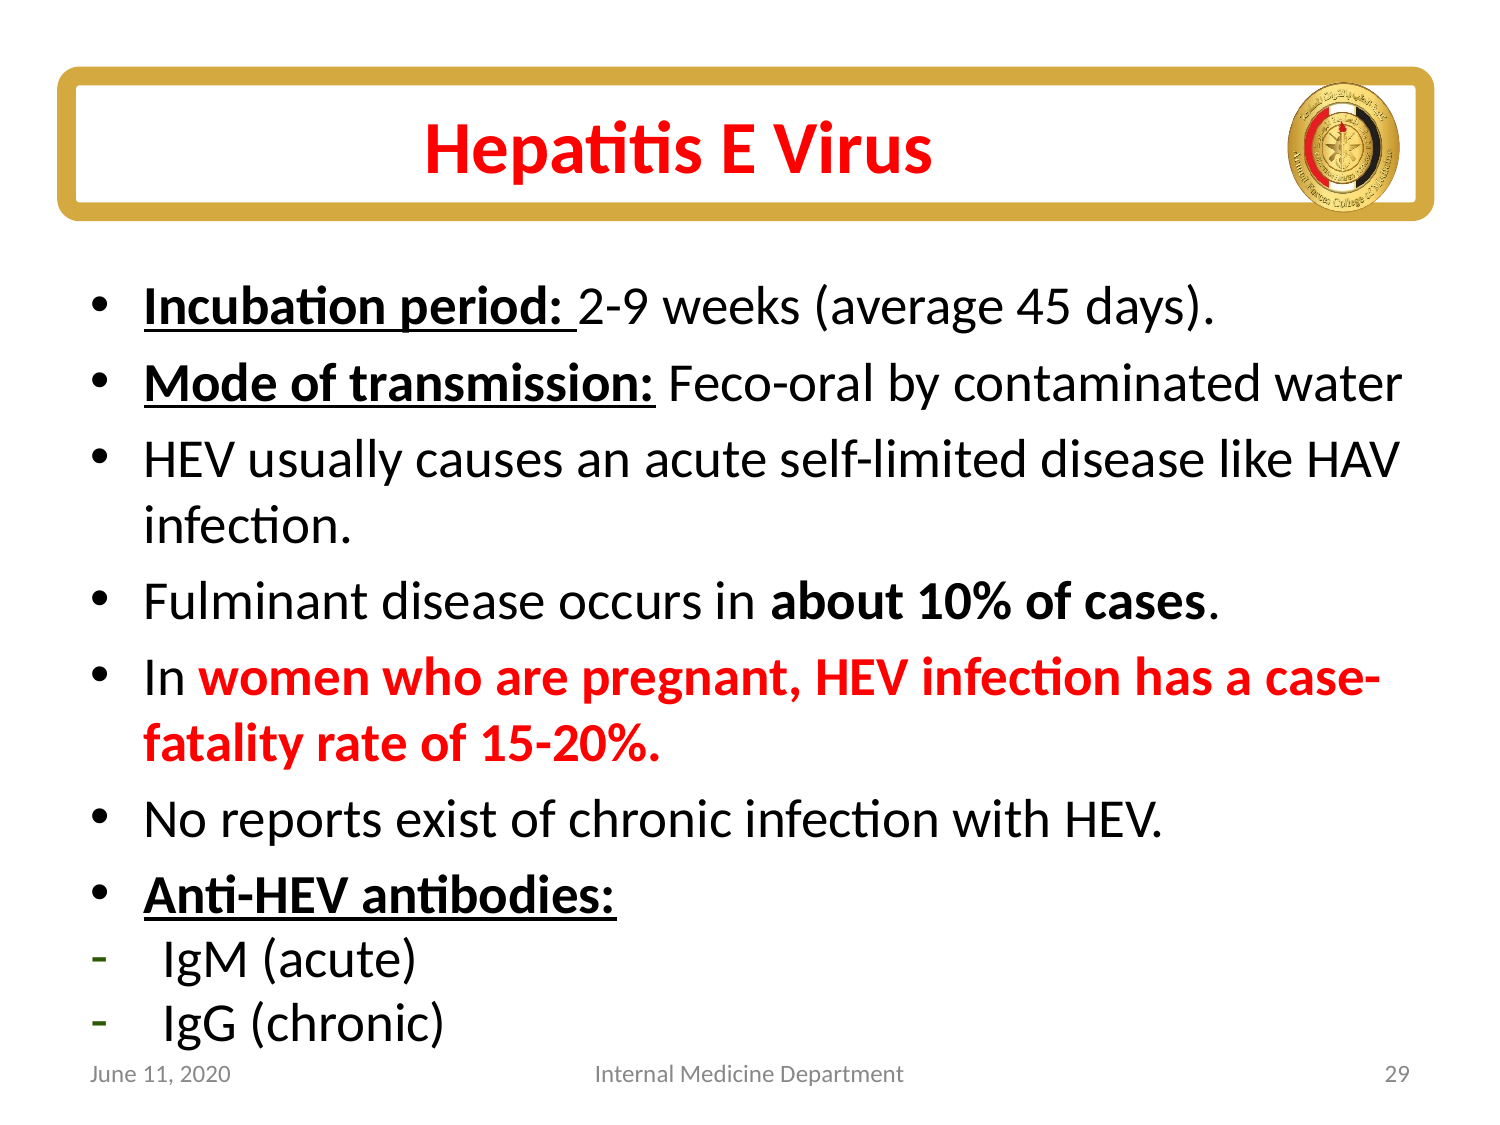

# Hepatitis E Virus
Incubation period: 2-9 weeks (average 45 days).
Mode of transmission: Feco-oral by contaminated water
HEV usually causes an acute self-limited disease like HAV infection.
Fulminant disease occurs in about 10% of cases.
In women who are pregnant, HEV infection has a case-fatality rate of 15-20%.
No reports exist of chronic infection with HEV.
Anti-HEV antibodies:
IgM (acute)
IgG (chronic)

June 11, 2020
Internal Medicine Department
29